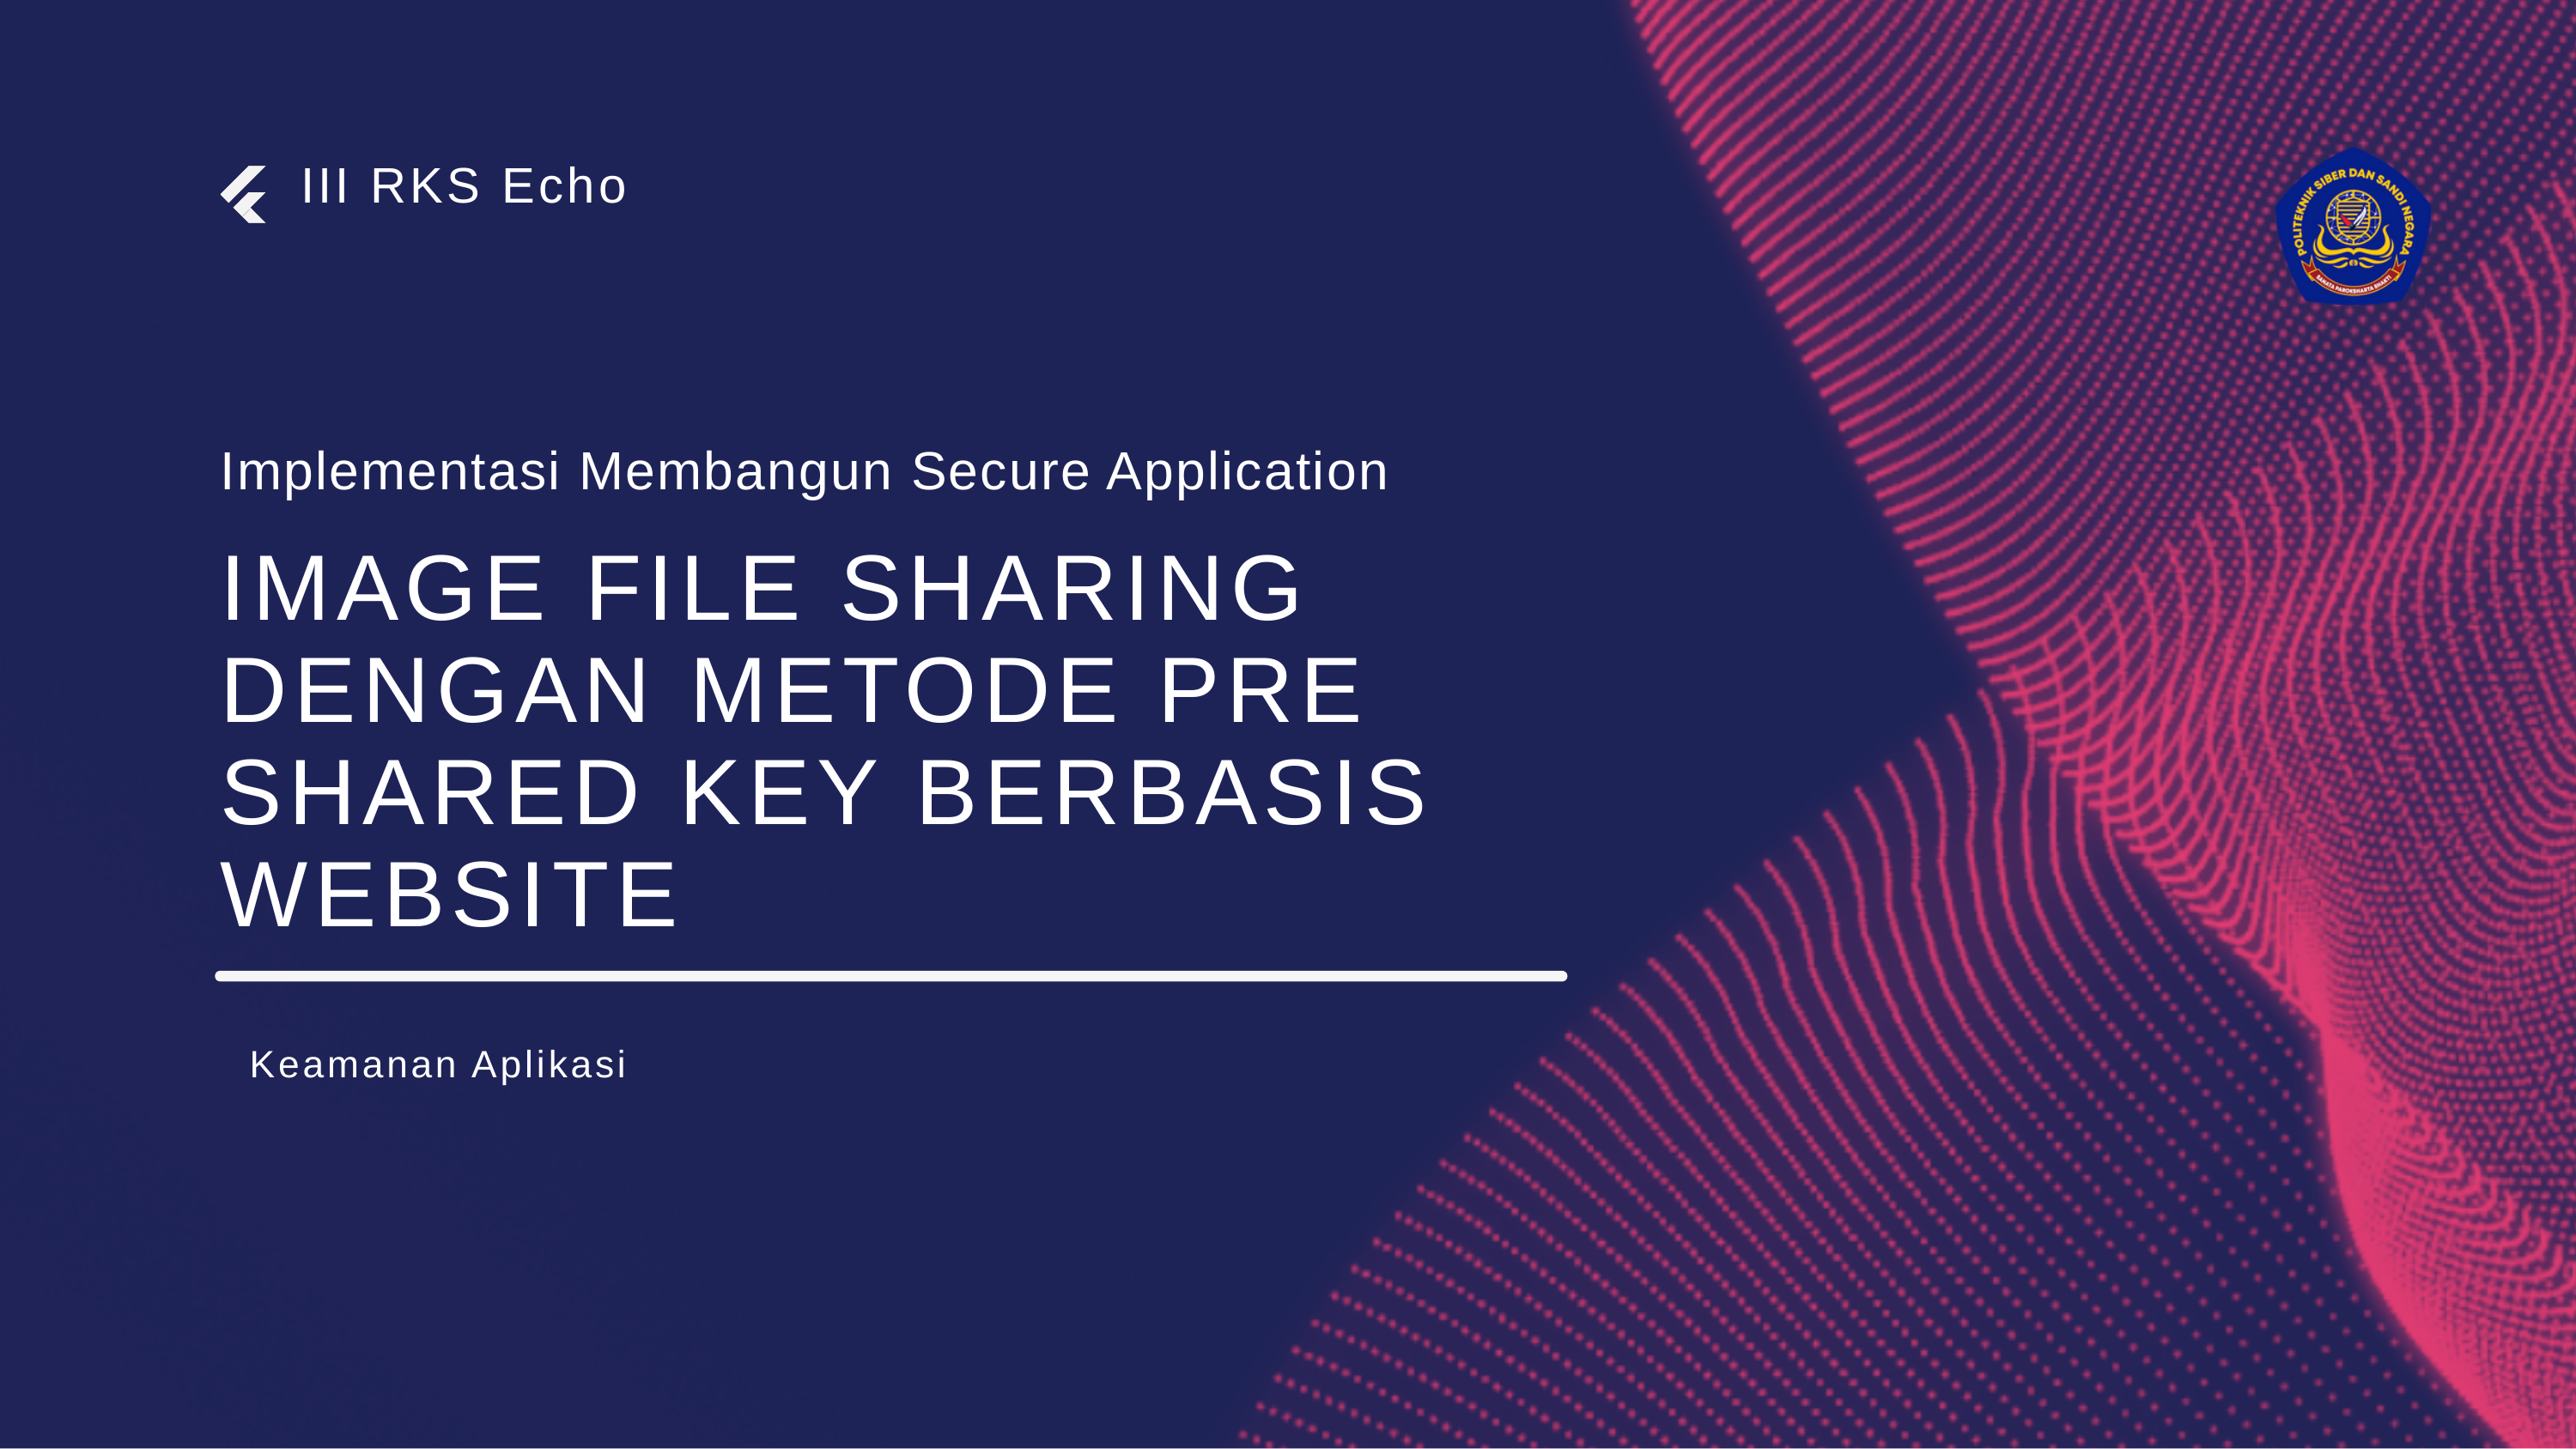

III RKS Echo

Implementasi Membangun Secure Application
IMAGE FILE SHARING DENGAN METODE PRE SHARED KEY BERBASIS WEBSITE

Keamanan Aplikasi